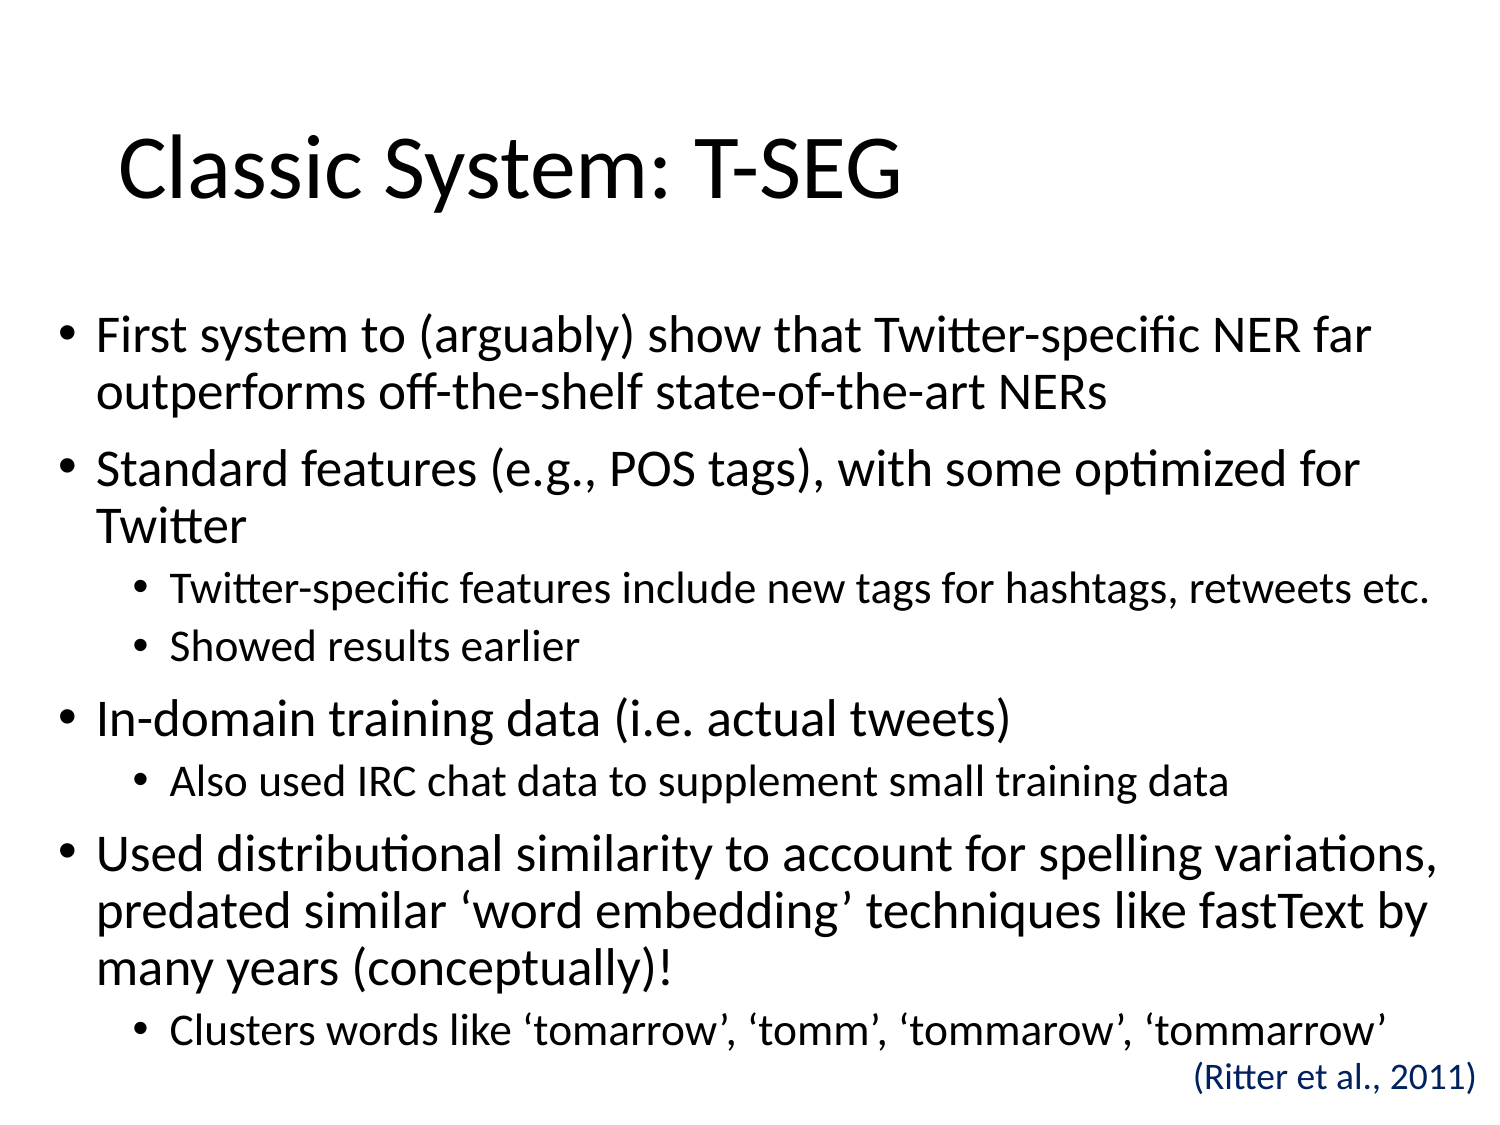

# Classic System: T-SEG
First system to (arguably) show that Twitter-specific NER far outperforms off-the-shelf state-of-the-art NERs
Standard features (e.g., POS tags), with some optimized for Twitter
Twitter-specific features include new tags for hashtags, retweets etc.
Showed results earlier
In-domain training data (i.e. actual tweets)
Also used IRC chat data to supplement small training data
Used distributional similarity to account for spelling variations, predated similar ‘word embedding’ techniques like fastText by many years (conceptually)!
Clusters words like ‘tomarrow’, ‘tomm’, ‘tommarow’, ‘tommarrow’
(Ritter et al., 2011)